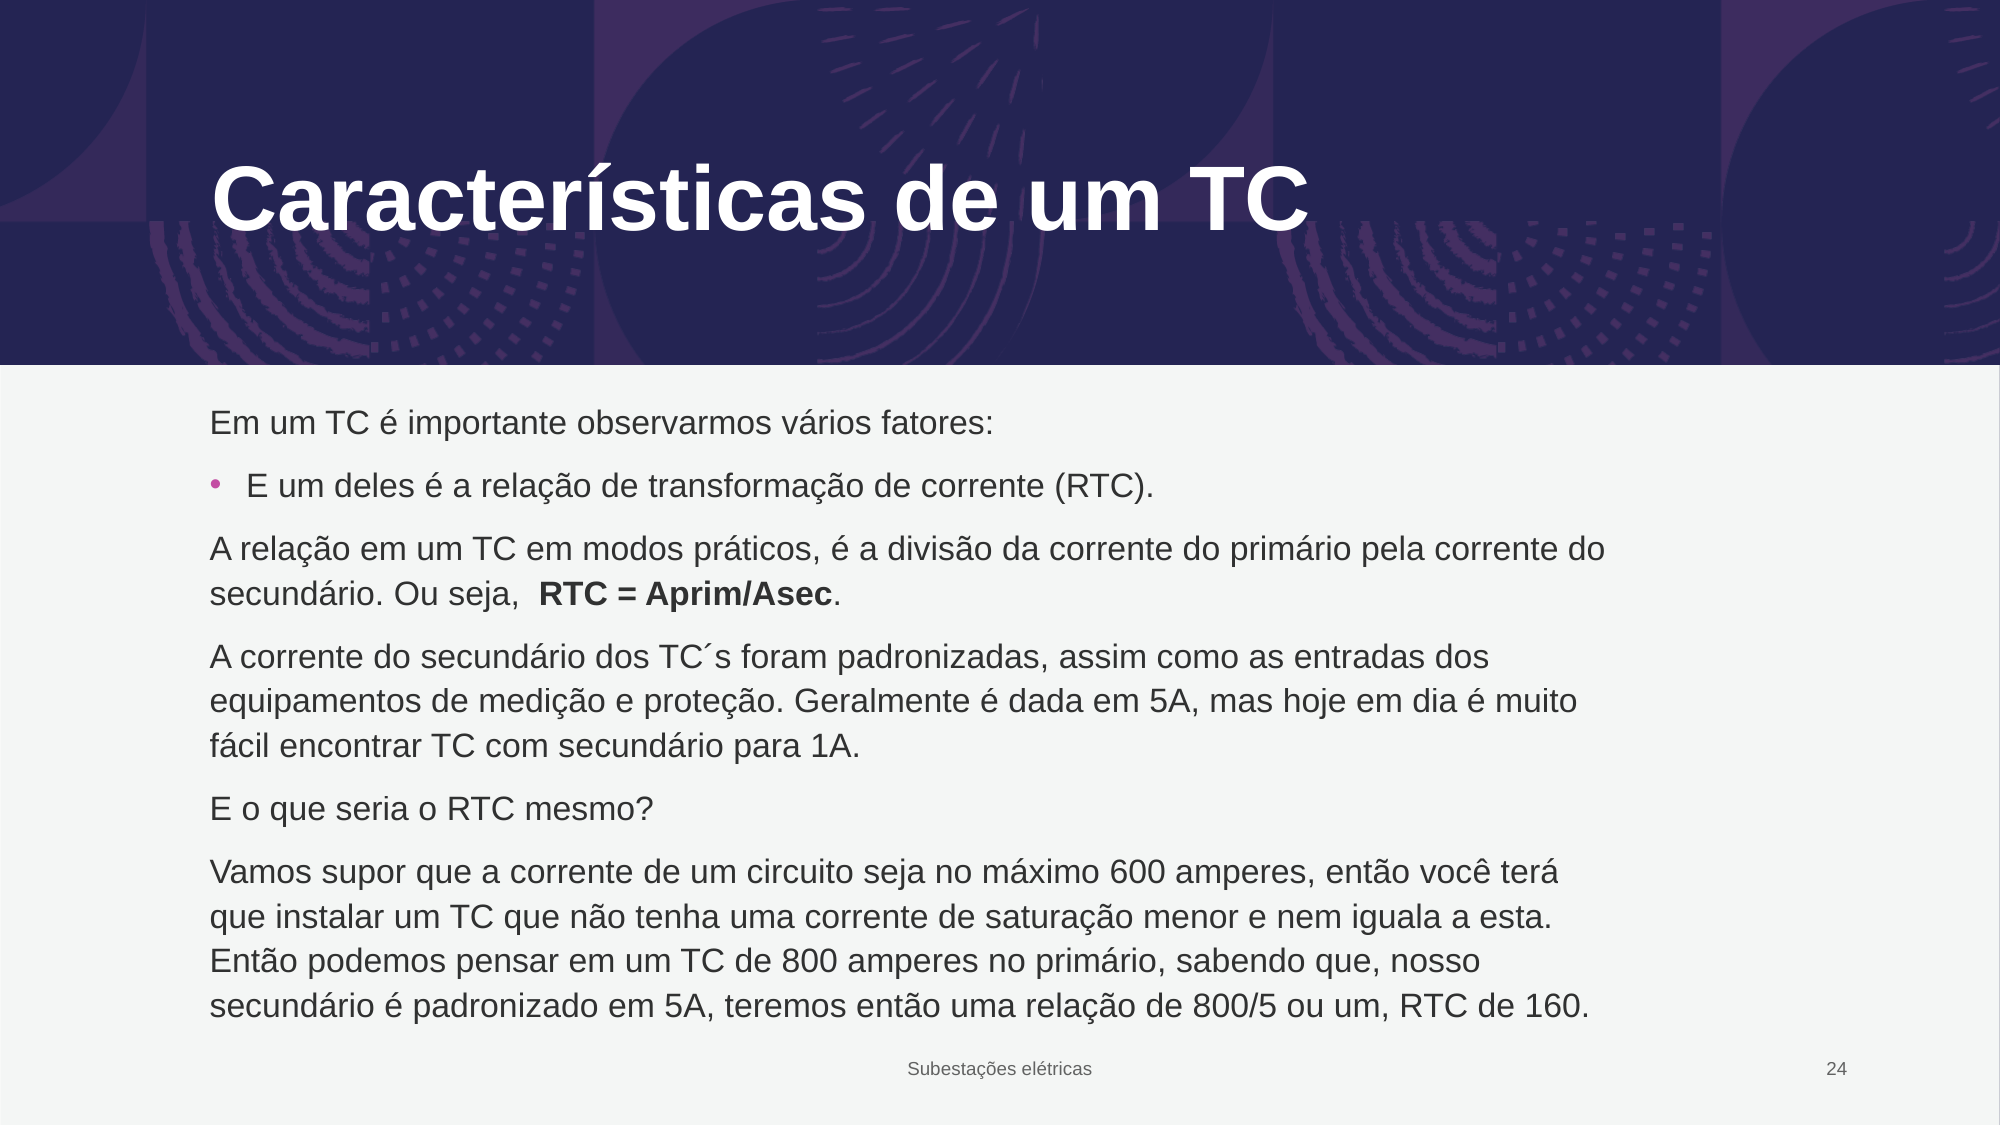

# Características de um TC
Em um TC é importante observarmos vários fatores:
E um deles é a relação de transformação de corrente (RTC).
A relação em um TC em modos práticos, é a divisão da corrente do primário pela corrente do secundário. Ou seja,  RTC = Aprim/Asec.
A corrente do secundário dos TC´s foram padronizadas, assim como as entradas dos equipamentos de medição e proteção. Geralmente é dada em 5A, mas hoje em dia é muito fácil encontrar TC com secundário para 1A.
E o que seria o RTC mesmo?
Vamos supor que a corrente de um circuito seja no máximo 600 amperes, então você terá que instalar um TC que não tenha uma corrente de saturação menor e nem iguala a esta. Então podemos pensar em um TC de 800 amperes no primário, sabendo que, nosso secundário é padronizado em 5A, teremos então uma relação de 800/5 ou um, RTC de 160.
Subestações elétricas
24